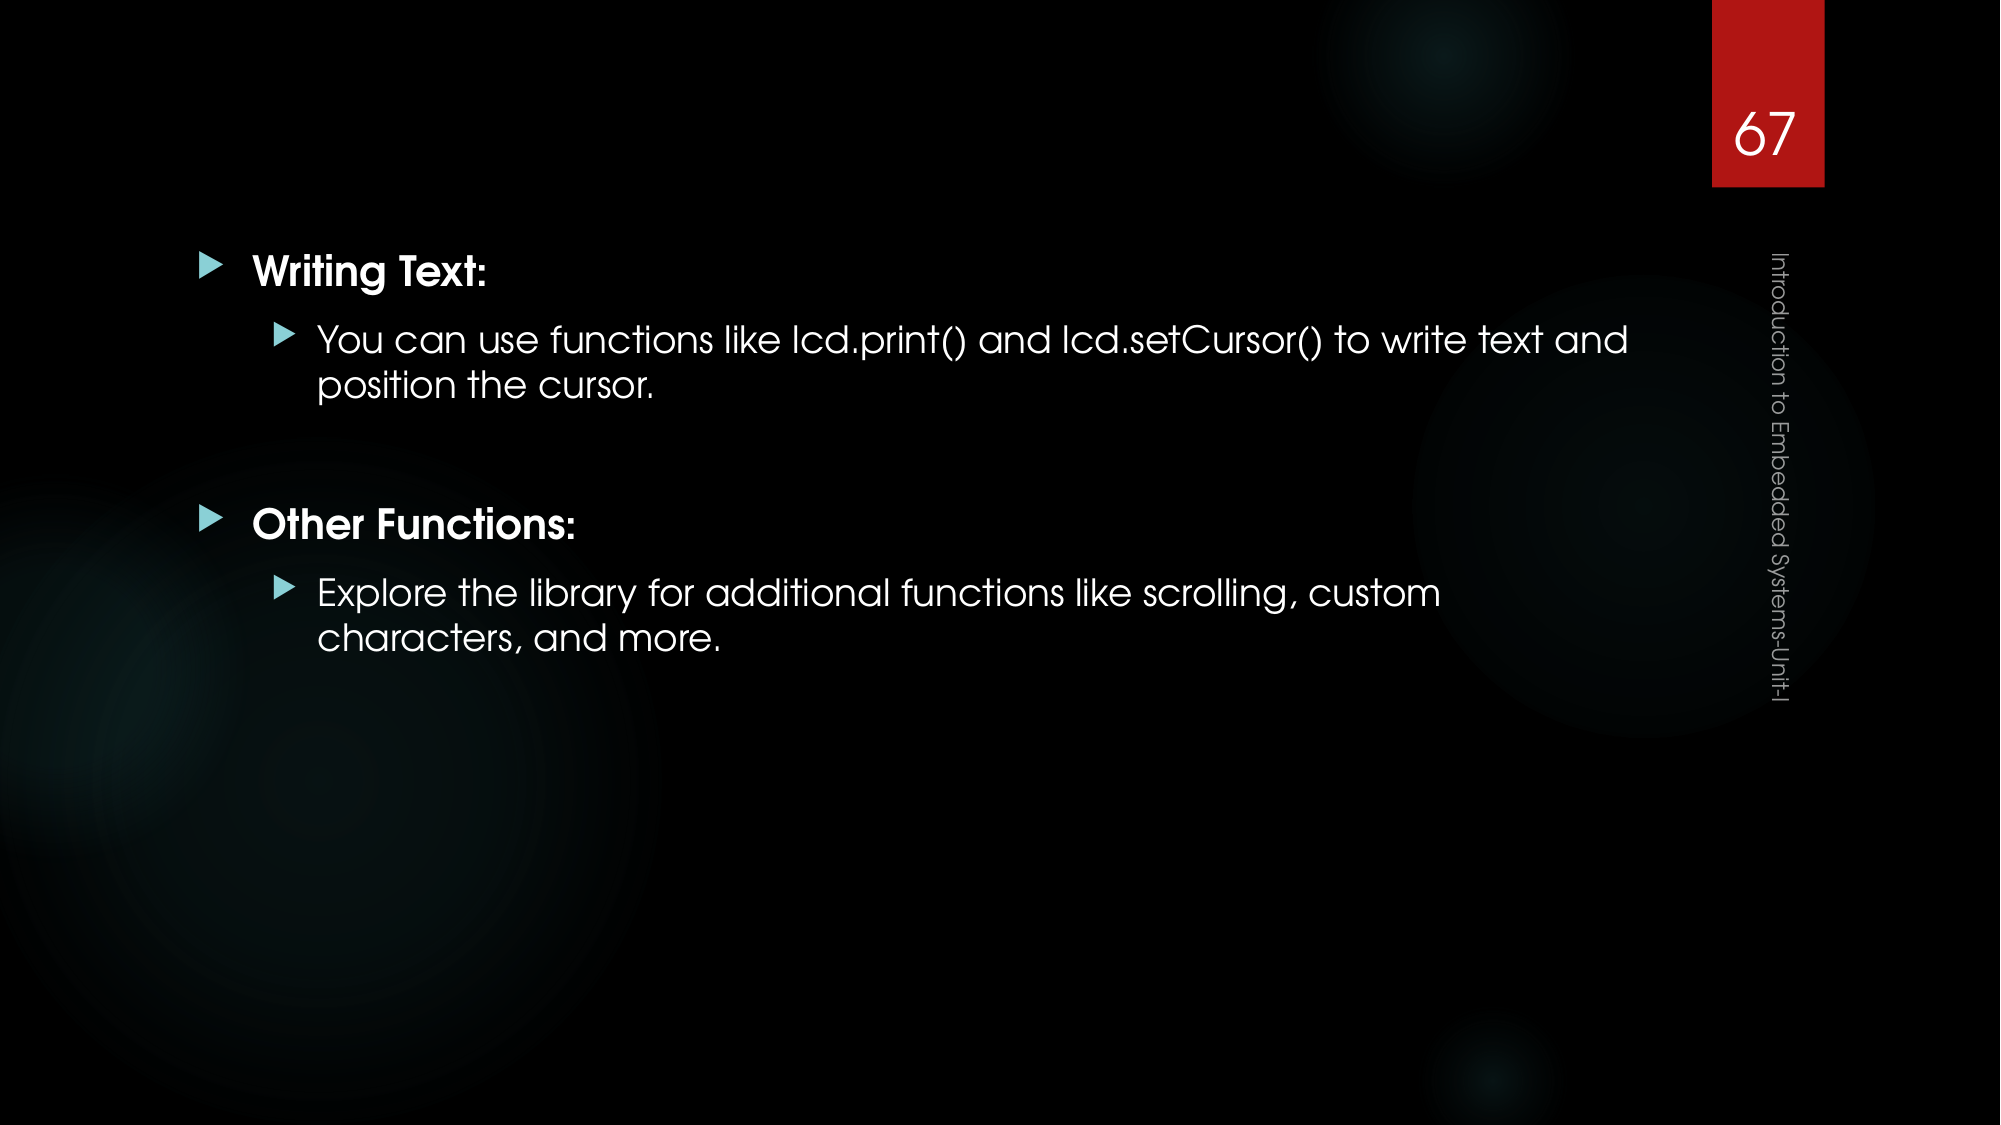

67
Writing Text:
You can use functions like lcd.print() and lcd.setCursor() to write text and position the cursor.

Other Functions:
Explore the library for additional functions like scrolling, custom characters, and more.
Introduction to Embedded Systems-Unit-I